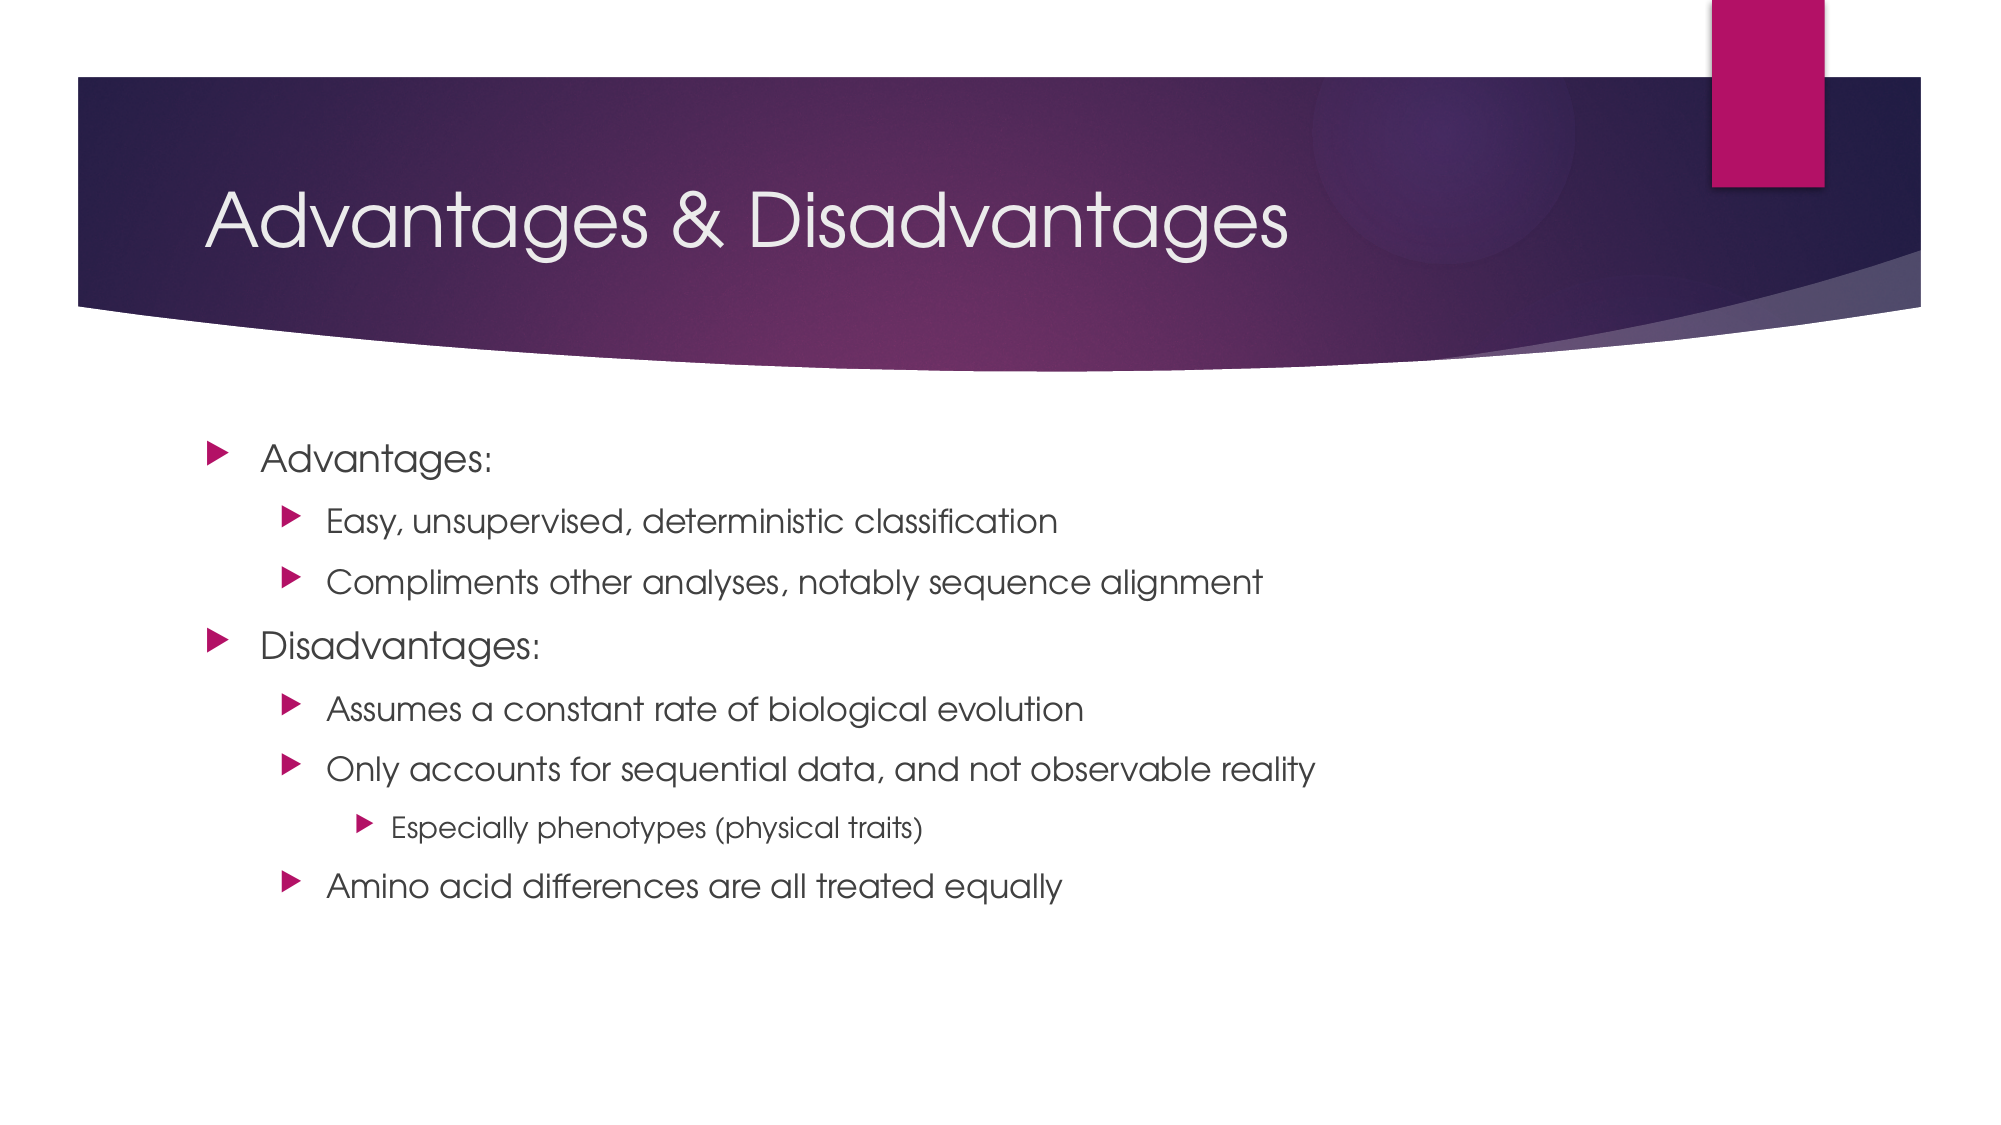

# Advantages & Disadvantages
Advantages:
Easy, unsupervised, deterministic classification
Compliments other analyses, notably sequence alignment
Disadvantages:
Assumes a constant rate of biological evolution
Only accounts for sequential data, and not observable reality
Especially phenotypes (physical traits)
Amino acid differences are all treated equally